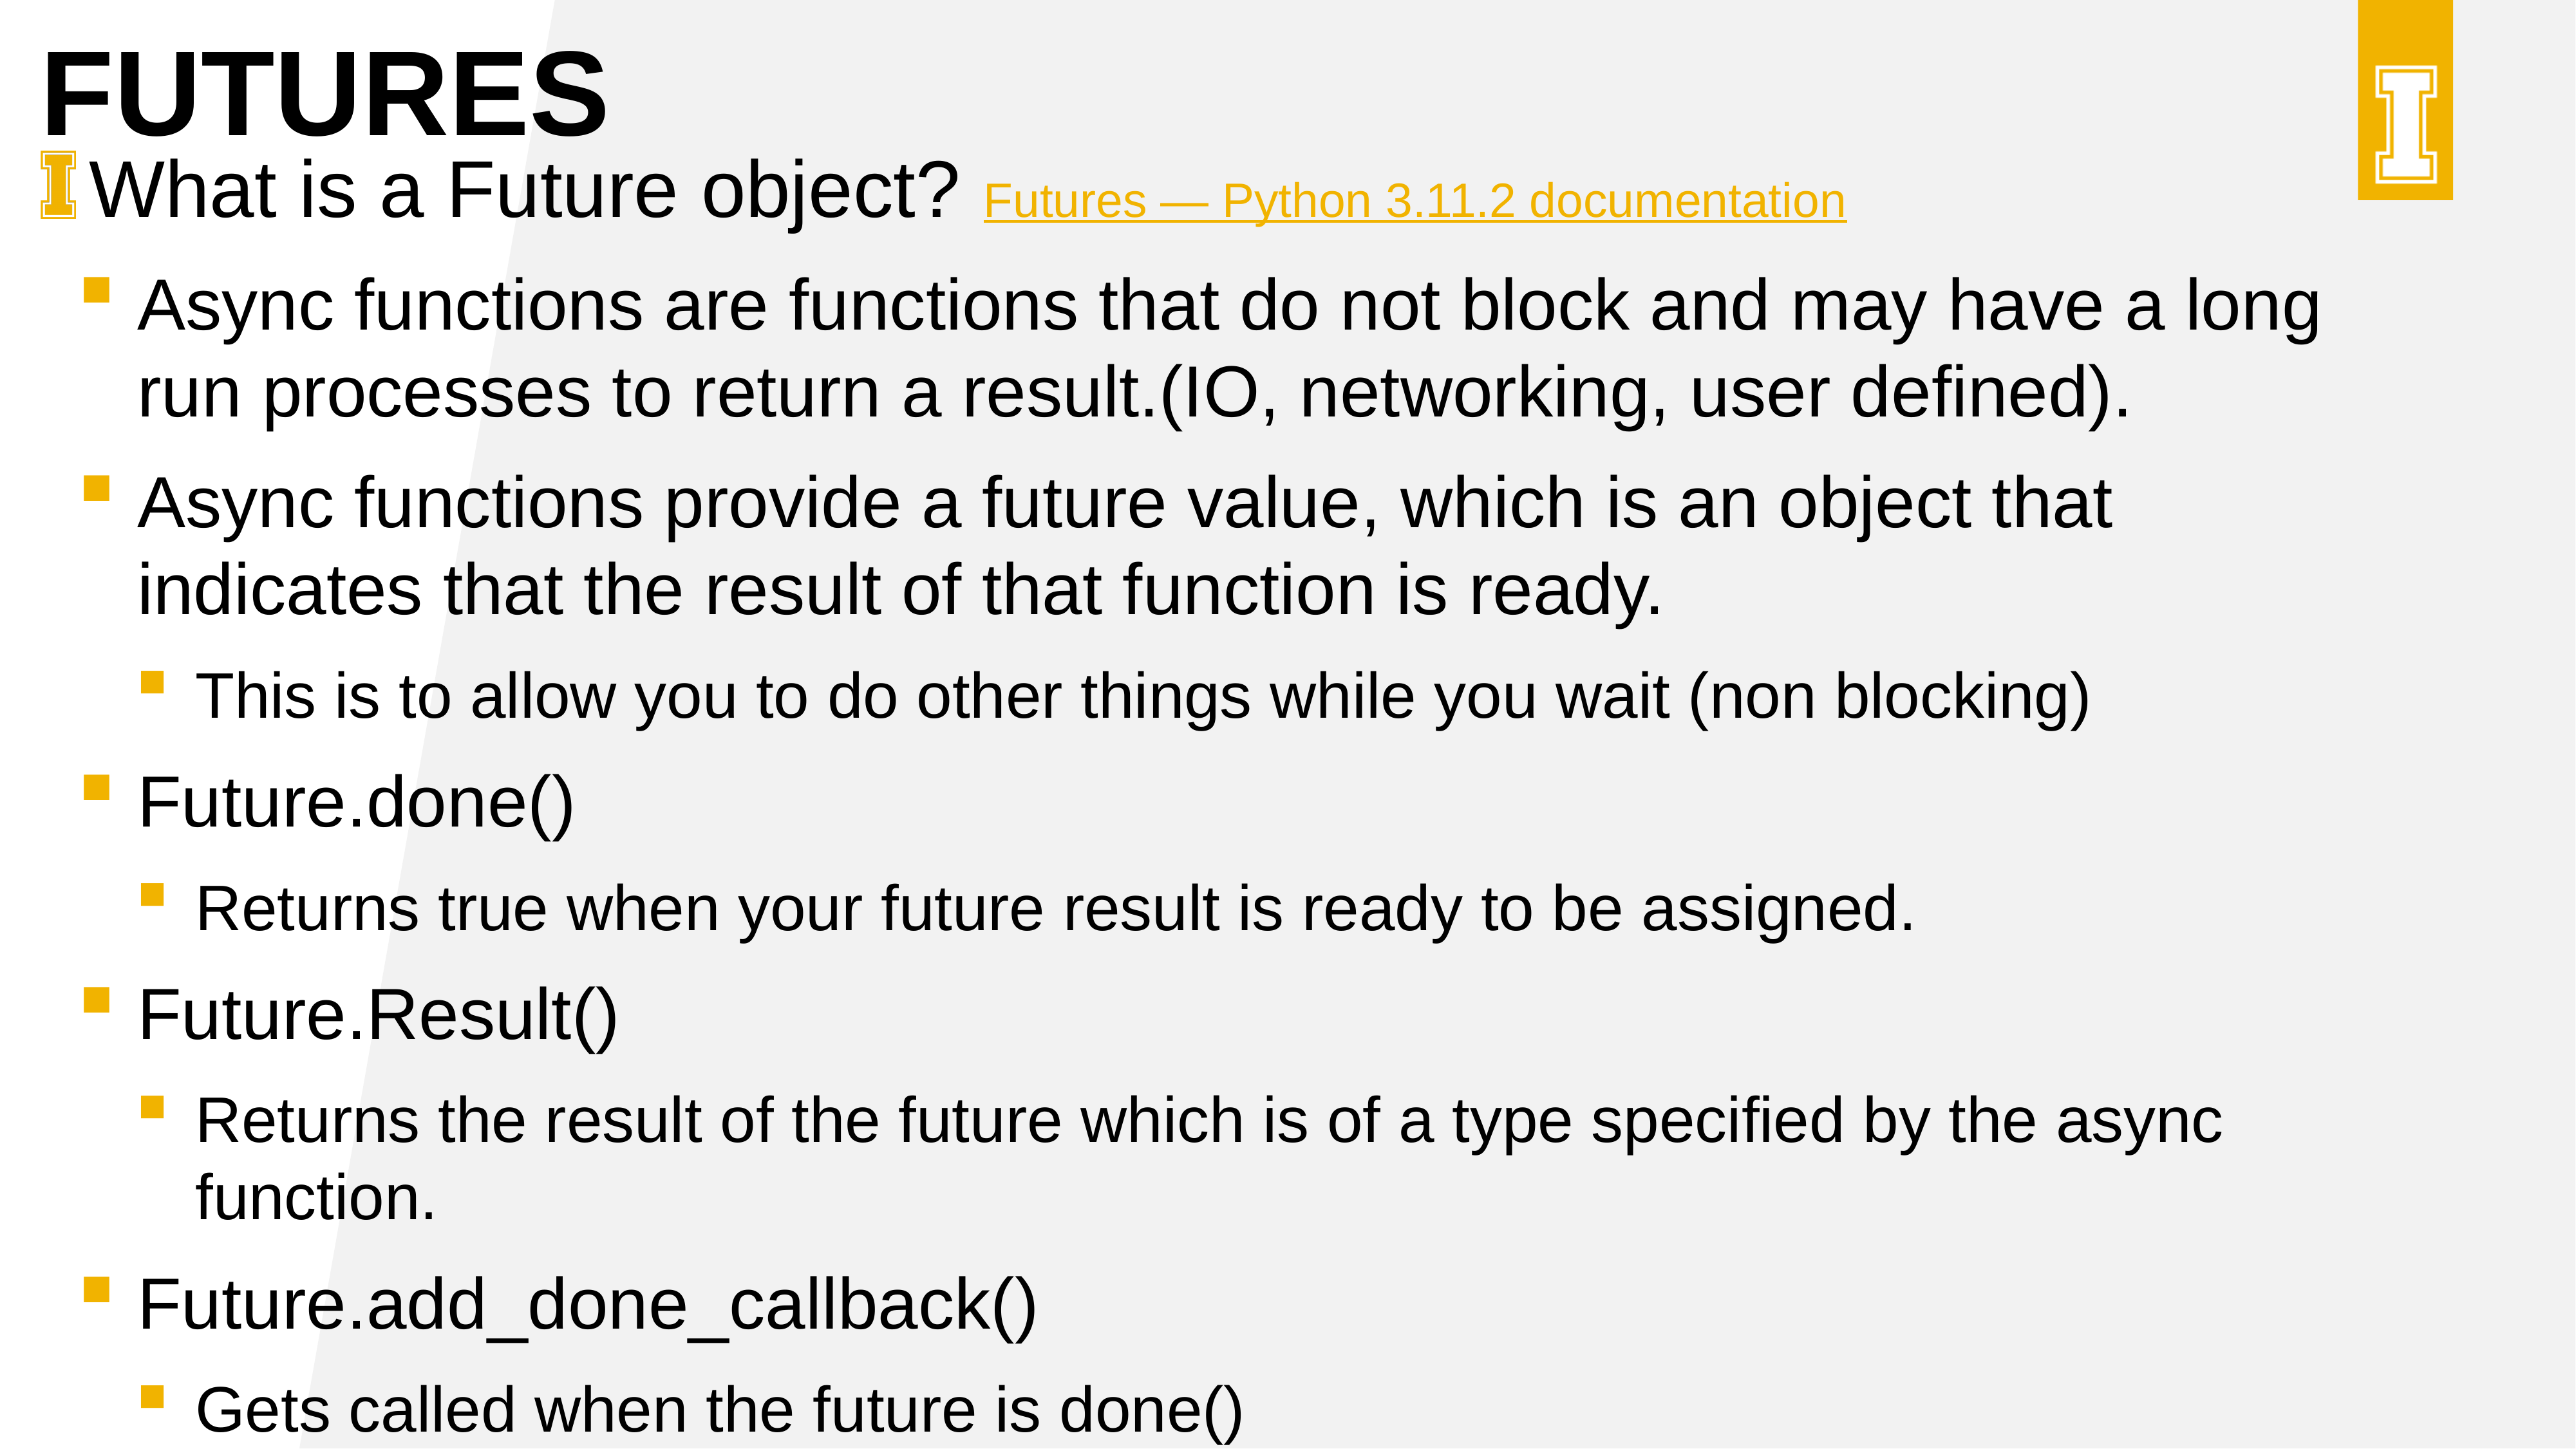

# Futures
What is a Future object? Futures — Python 3.11.2 documentation
Async functions are functions that do not block and may have a long run processes to return a result.(IO, networking, user defined).
Async functions provide a future value, which is an object that indicates that the result of that function is ready.
This is to allow you to do other things while you wait (non blocking)
Future.done()
Returns true when your future result is ready to be assigned.
Future.Result()
Returns the result of the future which is of a type specified by the async function.
Future.add_done_callback()
Gets called when the future is done()